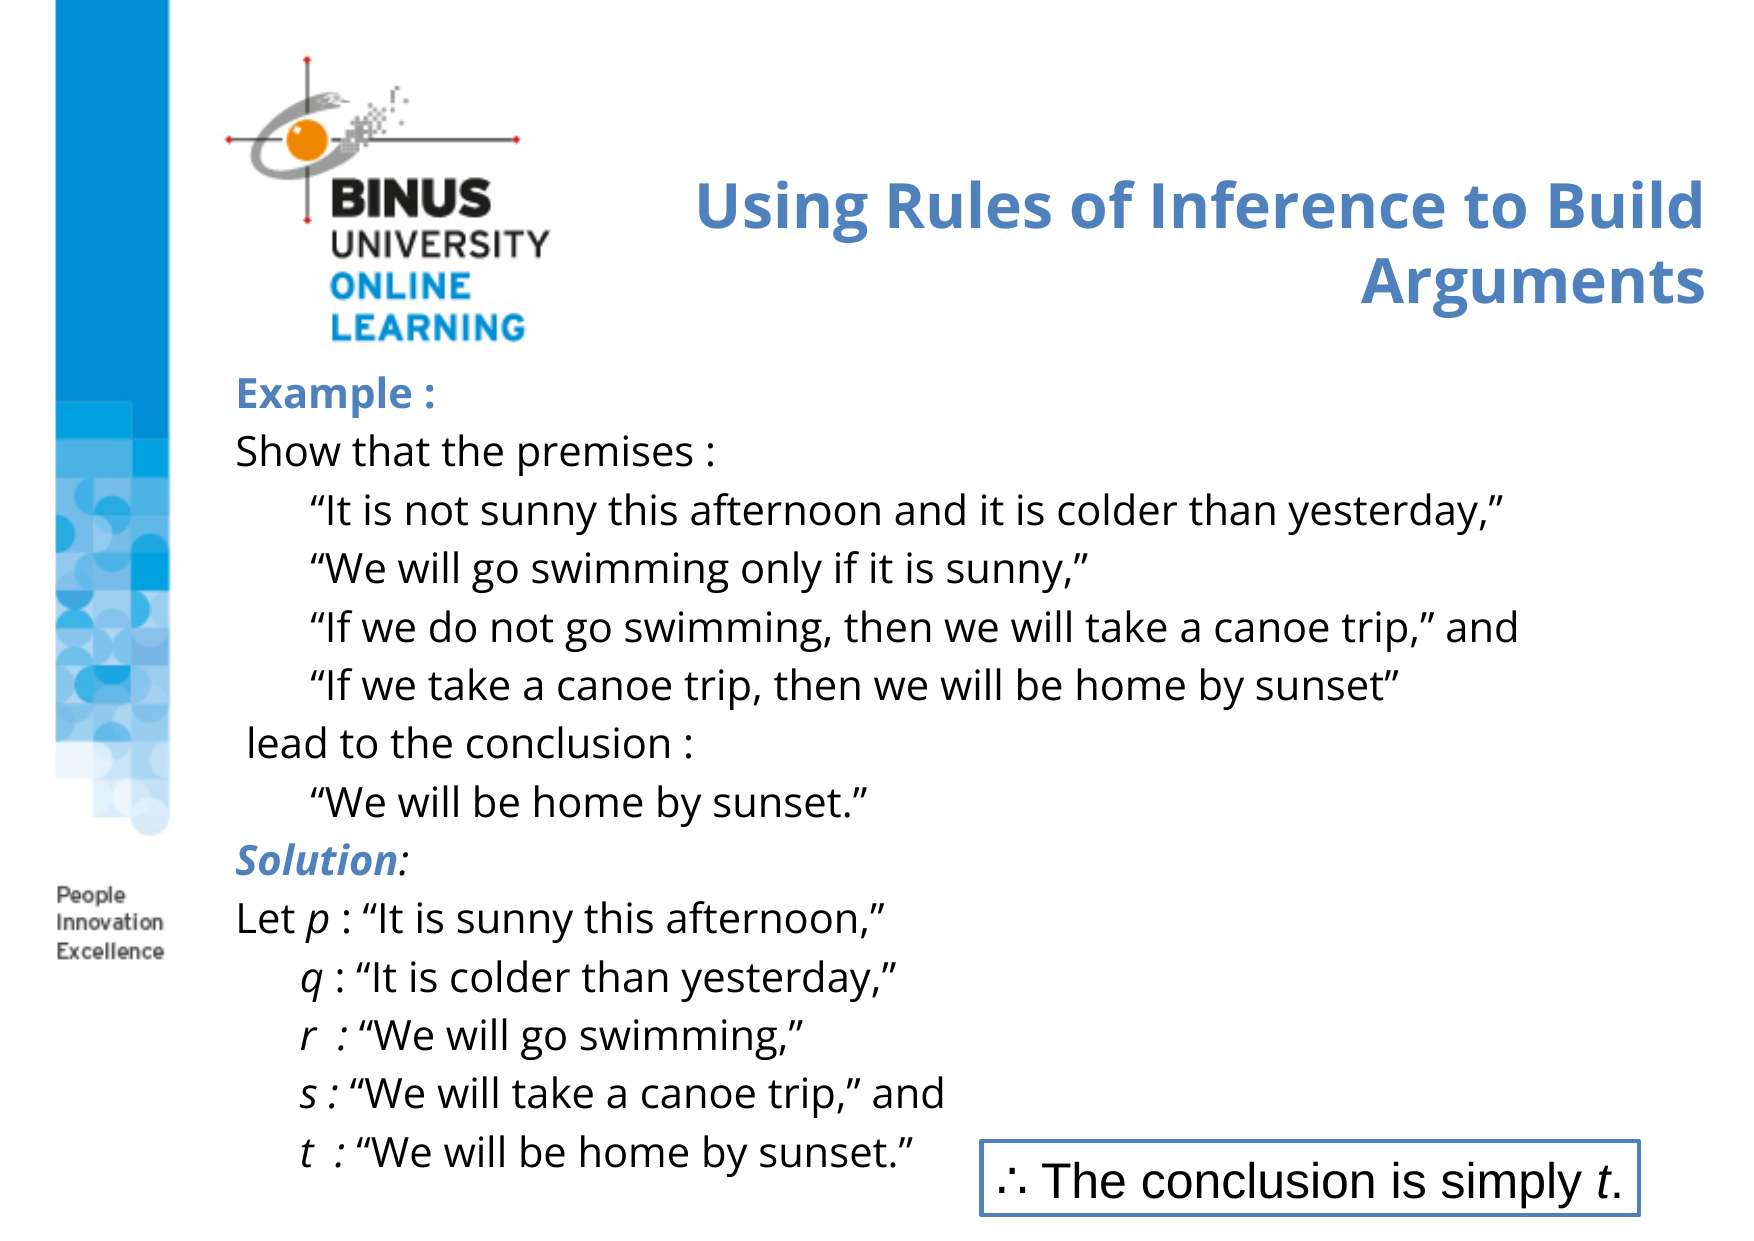

# Using Rules of Inference to Build Arguments
Example :
Show that the premises :
       “It is not sunny this afternoon and it is colder than yesterday,”
       “We will go swimming only if it is sunny,”
       “If we do not go swimming, then we will take a canoe trip,” and
       “If we take a canoe trip, then we will be home by sunset”
 lead to the conclusion :
       “We will be home by sunset.”
Solution:
Let p : “It is sunny this afternoon,”
      q : “It is colder than yesterday,”
      r  : “We will go swimming,”
      s : “We will take a canoe trip,” and
      t  : “We will be home by sunset.”
∴ The conclusion is simply t.